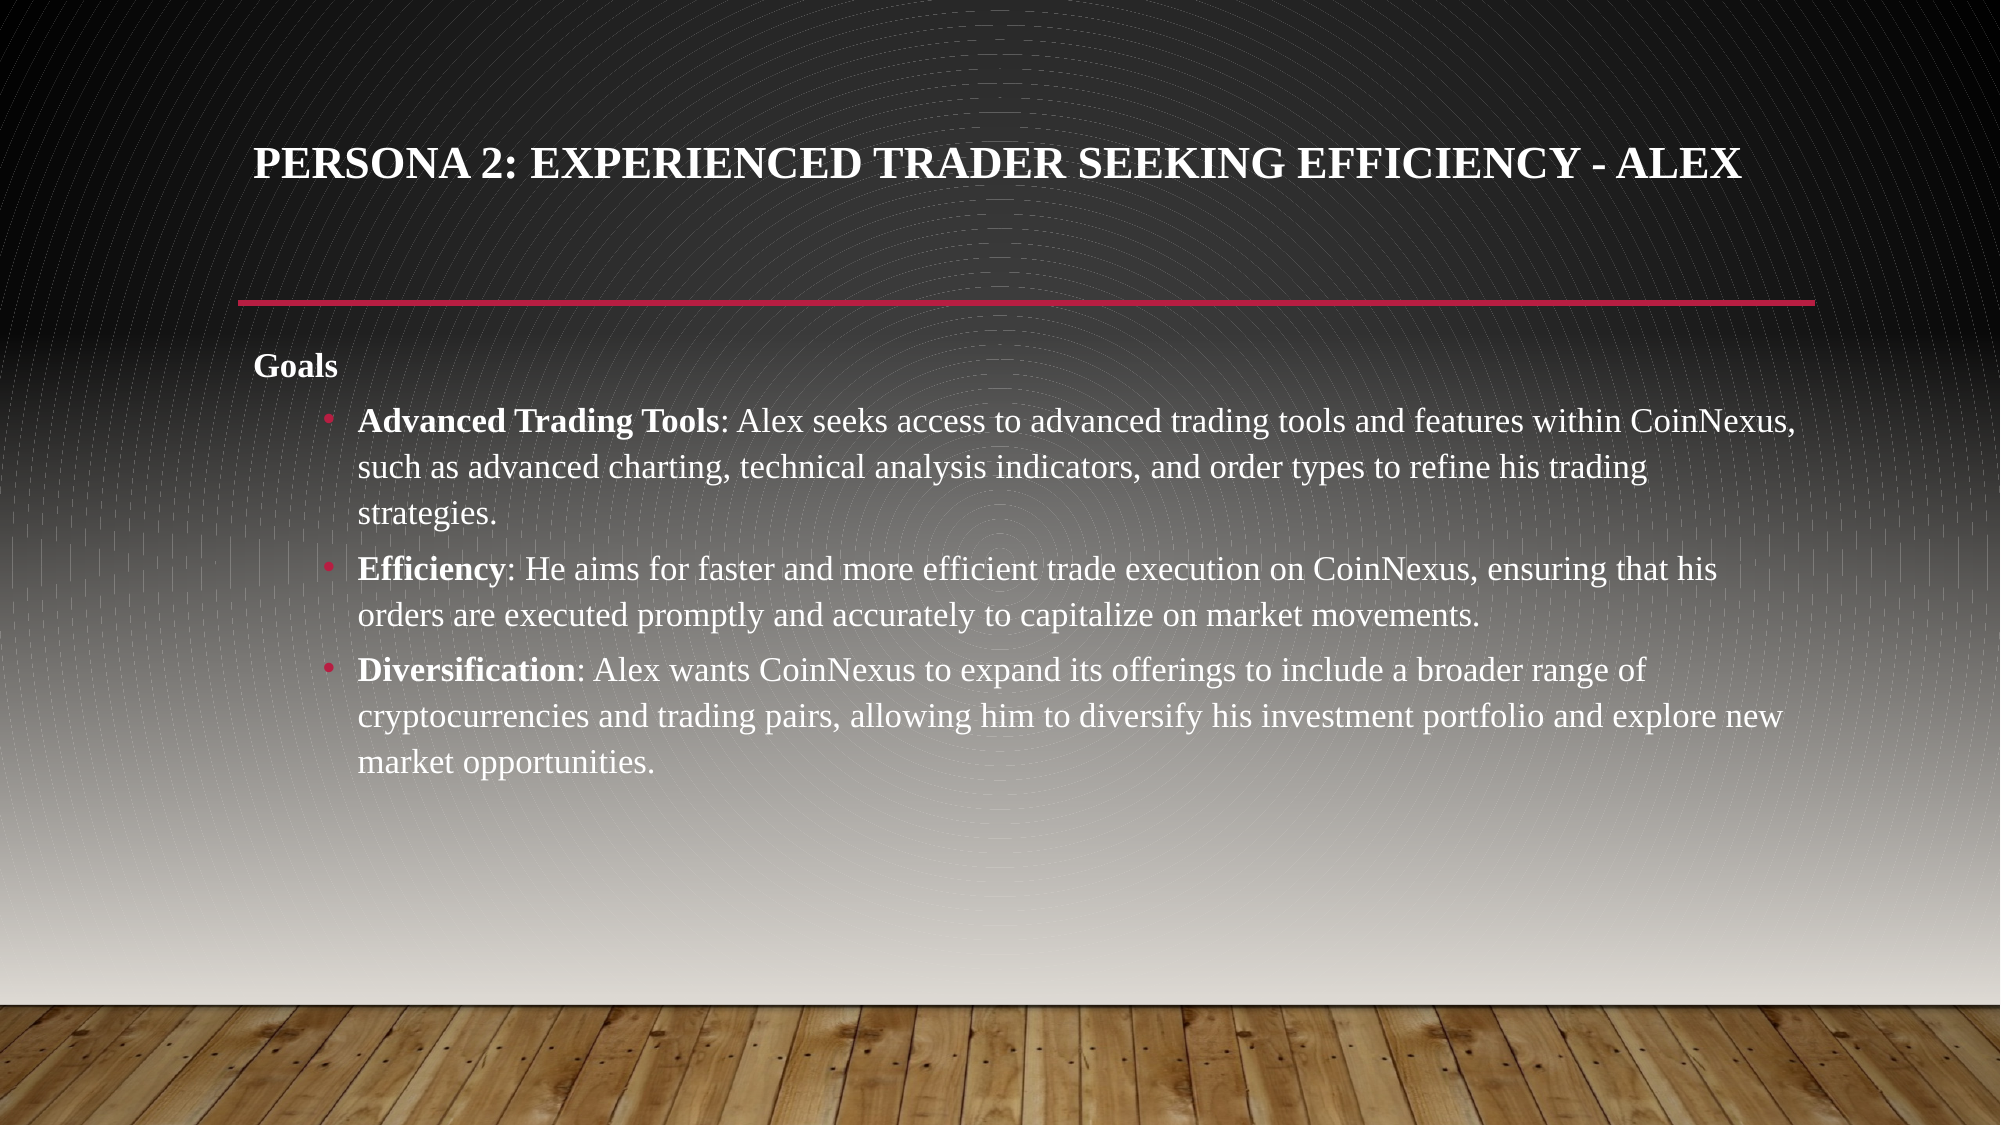

# PERSONA 2: EXPERIENCED TRADER SEEKING EFFICIENCY - ALEX

Goals
Advanced Trading Tools: Alex seeks access to advanced trading tools and features within CoinNexus, such as advanced charting, technical analysis indicators, and order types to refine his trading strategies.
Efficiency: He aims for faster and more efficient trade execution on CoinNexus, ensuring that his orders are executed promptly and accurately to capitalize on market movements.
Diversification: Alex wants CoinNexus to expand its offerings to include a broader range of cryptocurrencies and trading pairs, allowing him to diversify his investment portfolio and explore new market opportunities.